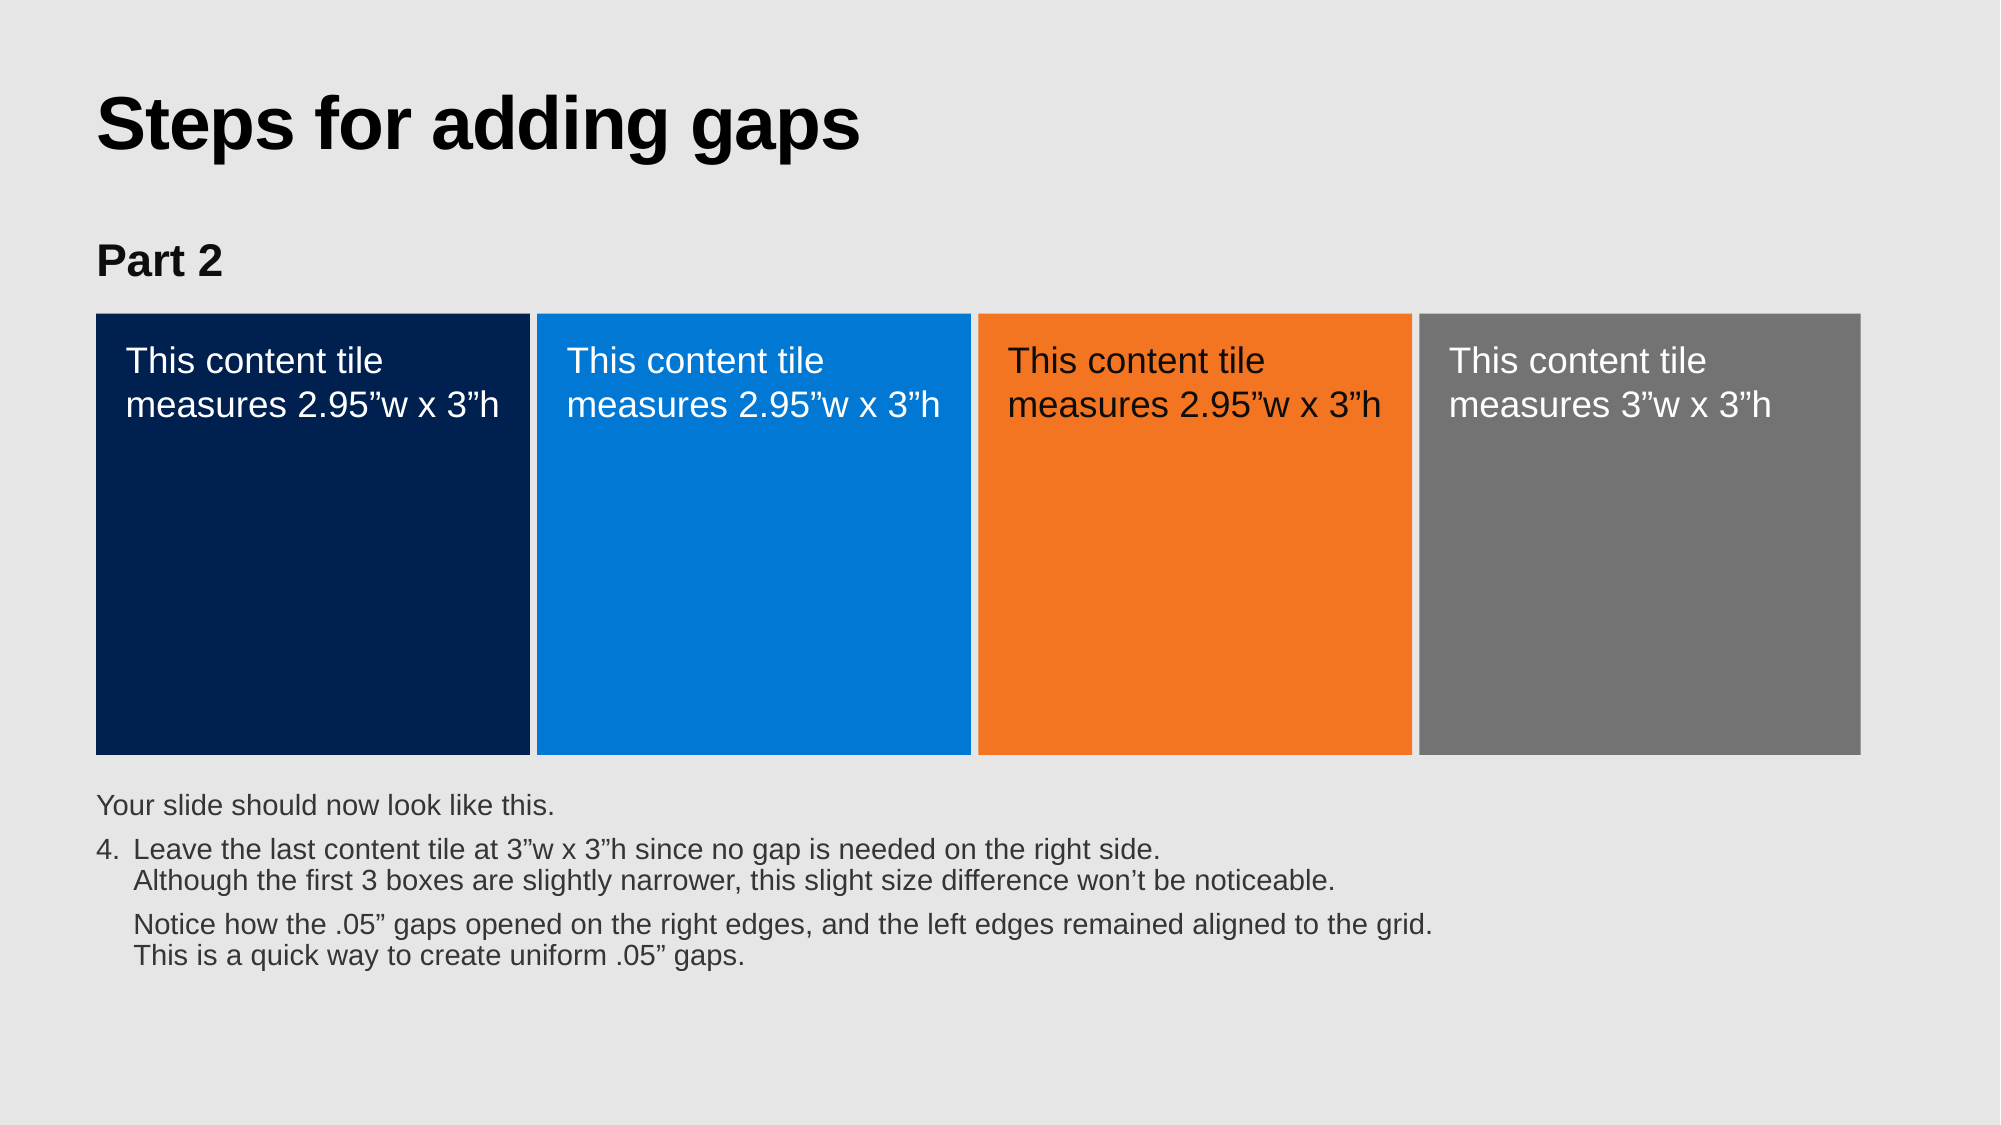

# Steps for adding gaps
Part 2
This content tile measures 2.95”w x 3”h

This content tile measures 2.95”w x 3”h

This content tile measures 2.95”w x 3”h
This content tile measures 3”w x 3”h

Your slide should now look like this.
Leave the last content tile at 3”w x 3”h since no gap is needed on the right side.
Although the first 3 boxes are slightly narrower, this slight size difference won’t be noticeable.
Notice how the .05” gaps opened on the right edges, and the left edges remained aligned to the grid.
This is a quick way to create uniform .05” gaps.